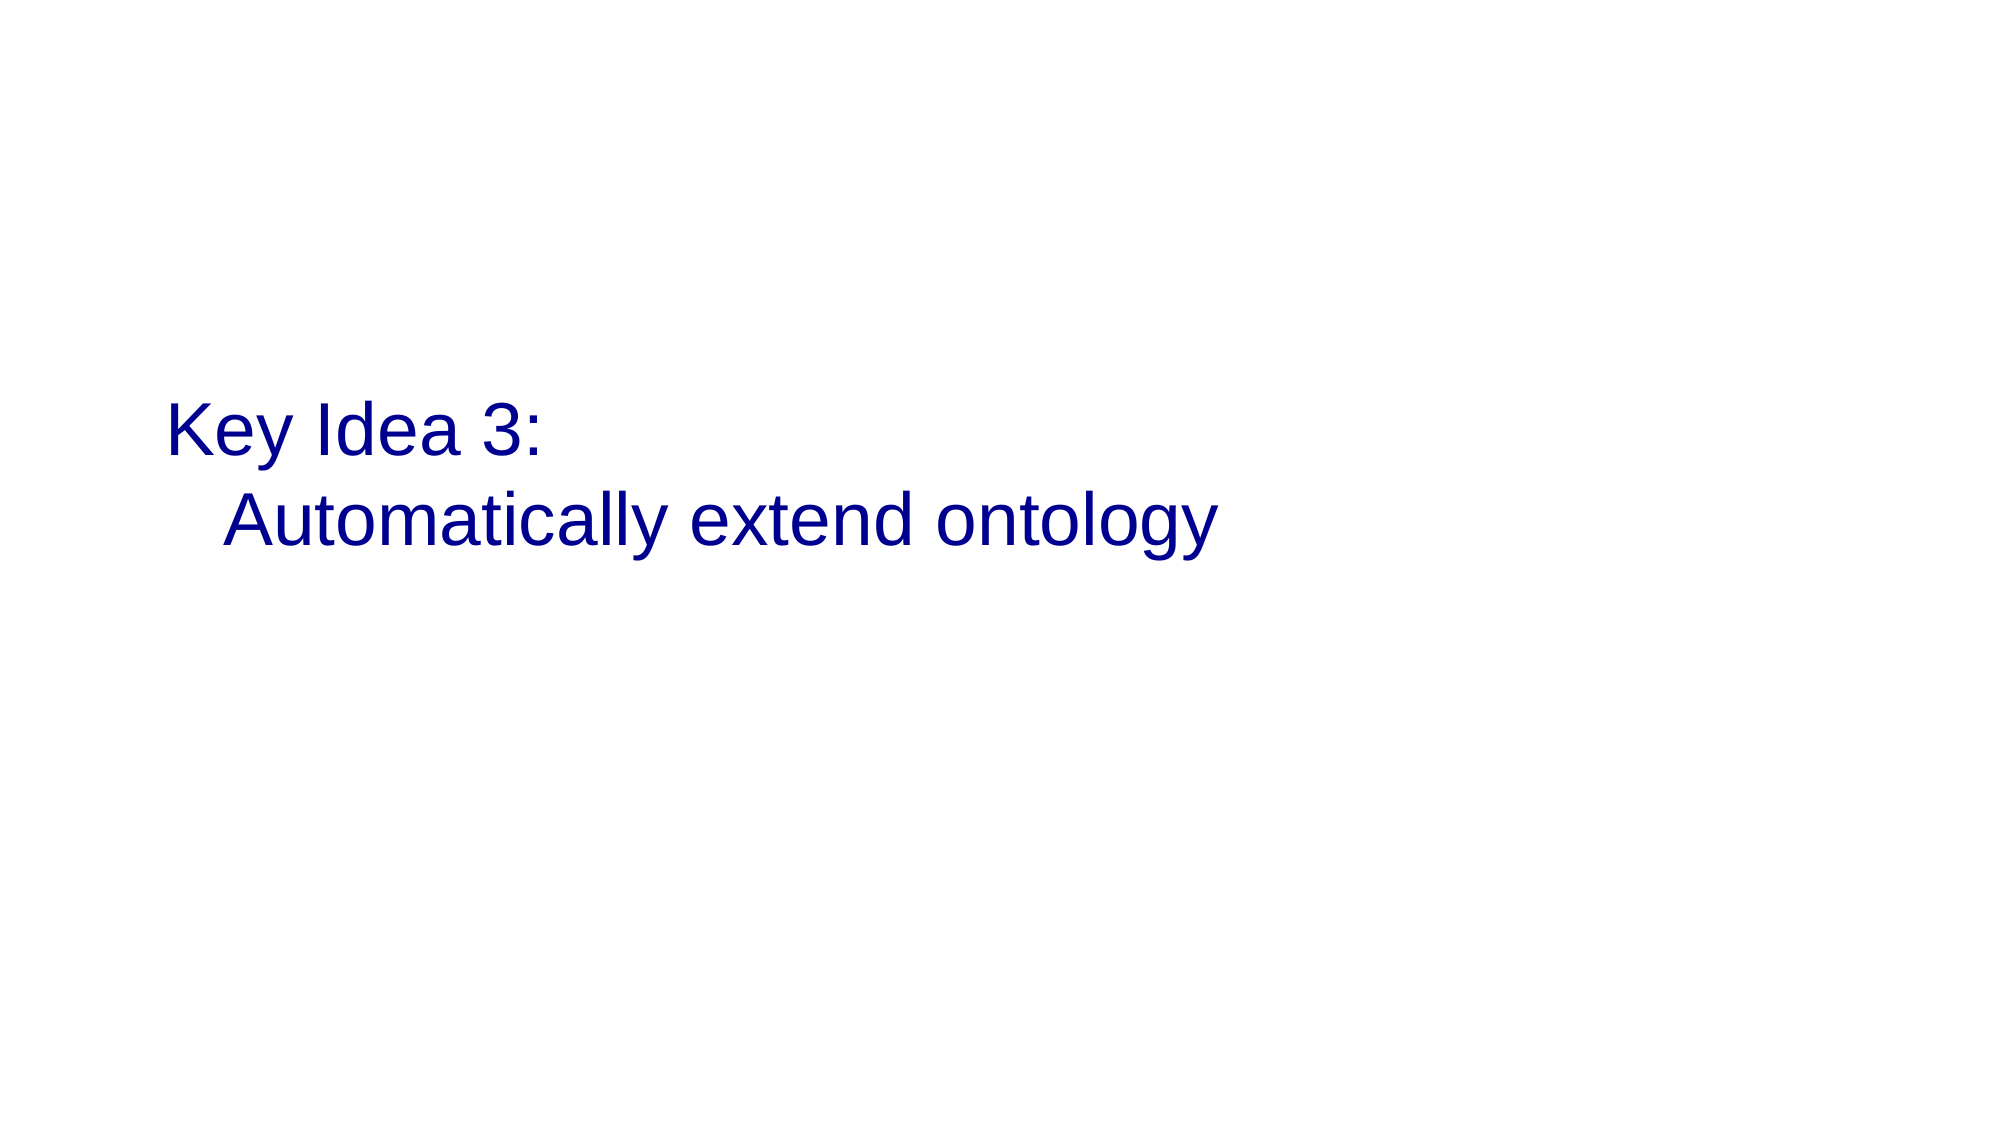

# Key Idea 3: Automatically extend ontology